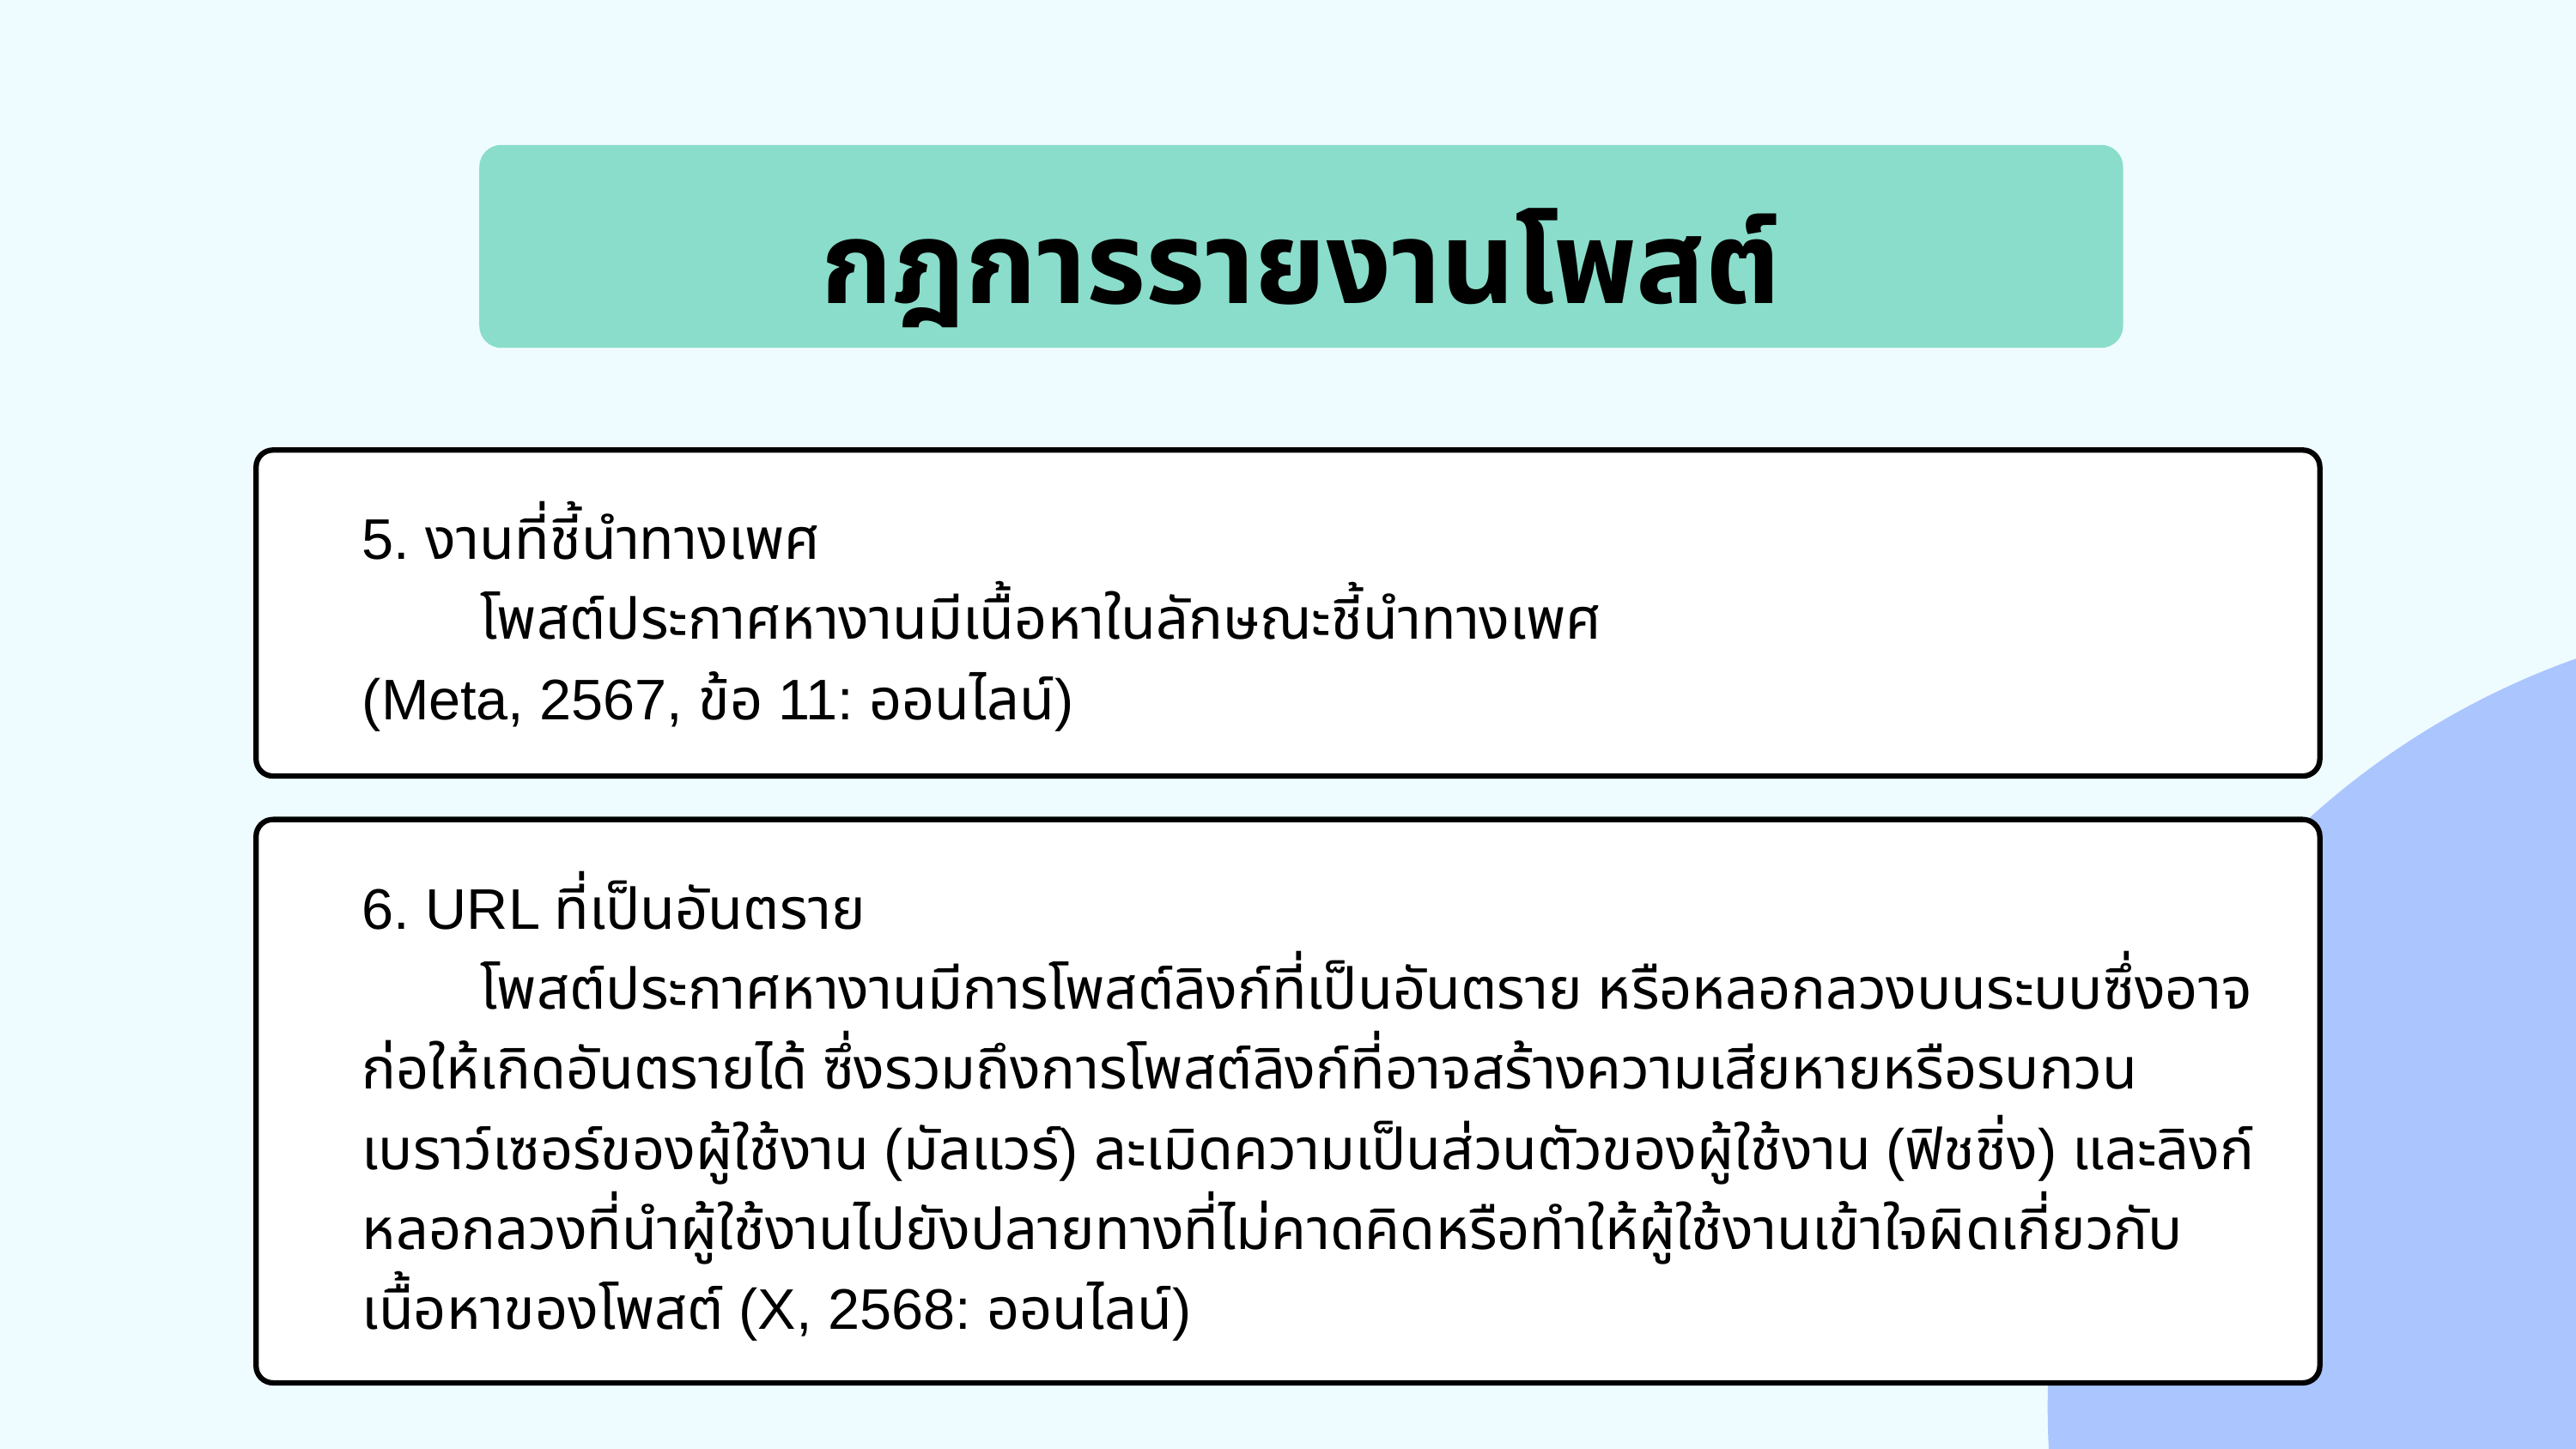

กฎการรายงานโพสต์

5. งานที่ชี้นำทางเพศ
        โพสต์ประกาศหางานมีเนื้อหาในลักษณะชี้นำทางเพศ
(Meta, 2567, ข้อ 11: ออนไลน์)

6. URL ที่เป็นอันตราย
        โพสต์ประกาศหางานมีการโพสต์ลิงก์ที่เป็นอันตราย หรือหลอกลวงบนระบบซึ่งอาจก่อให้เกิดอันตรายได้ ซึ่งรวมถึงการโพสต์ลิงก์ที่อาจสร้างความเสียหายหรือรบกวนเบราว์เซอร์ของผู้ใช้งาน (มัลแวร์) ละเมิดความเป็นส่วนตัวของผู้ใช้งาน (ฟิชชิ่ง) และลิงก์หลอกลวงที่นำผู้ใช้งานไปยังปลายทางที่ไม่คาดคิดหรือทำให้ผู้ใช้งานเข้าใจผิดเกี่ยวกับเนื้อหาของโพสต์ (X, 2568: ออนไลน์)